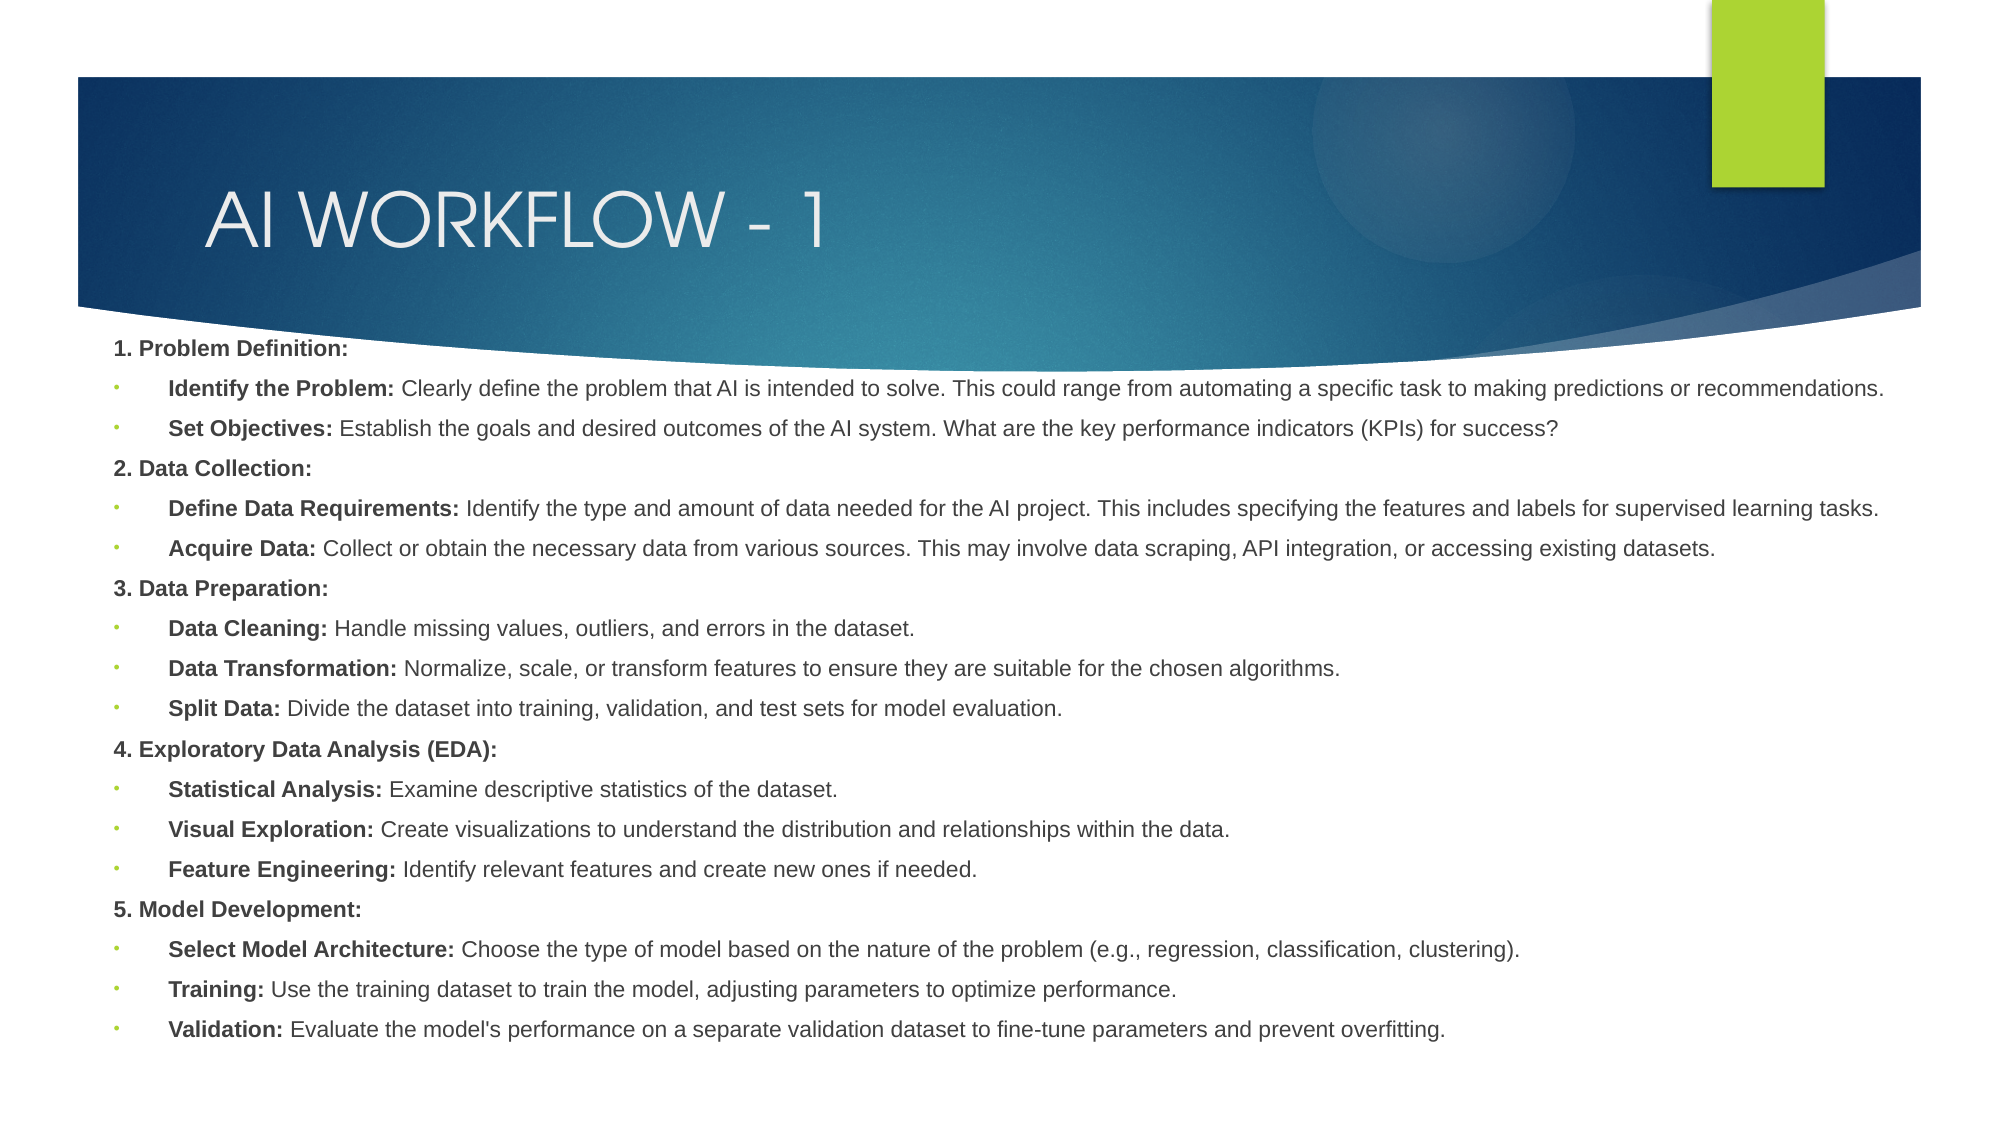

# AI WORKFLOW - 1
1. Problem Definition:
Identify the Problem: Clearly define the problem that AI is intended to solve. This could range from automating a specific task to making predictions or recommendations.
Set Objectives: Establish the goals and desired outcomes of the AI system. What are the key performance indicators (KPIs) for success?
2. Data Collection:
Define Data Requirements: Identify the type and amount of data needed for the AI project. This includes specifying the features and labels for supervised learning tasks.
Acquire Data: Collect or obtain the necessary data from various sources. This may involve data scraping, API integration, or accessing existing datasets.
3. Data Preparation:
Data Cleaning: Handle missing values, outliers, and errors in the dataset.
Data Transformation: Normalize, scale, or transform features to ensure they are suitable for the chosen algorithms.
Split Data: Divide the dataset into training, validation, and test sets for model evaluation.
4. Exploratory Data Analysis (EDA):
Statistical Analysis: Examine descriptive statistics of the dataset.
Visual Exploration: Create visualizations to understand the distribution and relationships within the data.
Feature Engineering: Identify relevant features and create new ones if needed.
5. Model Development:
Select Model Architecture: Choose the type of model based on the nature of the problem (e.g., regression, classification, clustering).
Training: Use the training dataset to train the model, adjusting parameters to optimize performance.
Validation: Evaluate the model's performance on a separate validation dataset to fine-tune parameters and prevent overfitting.